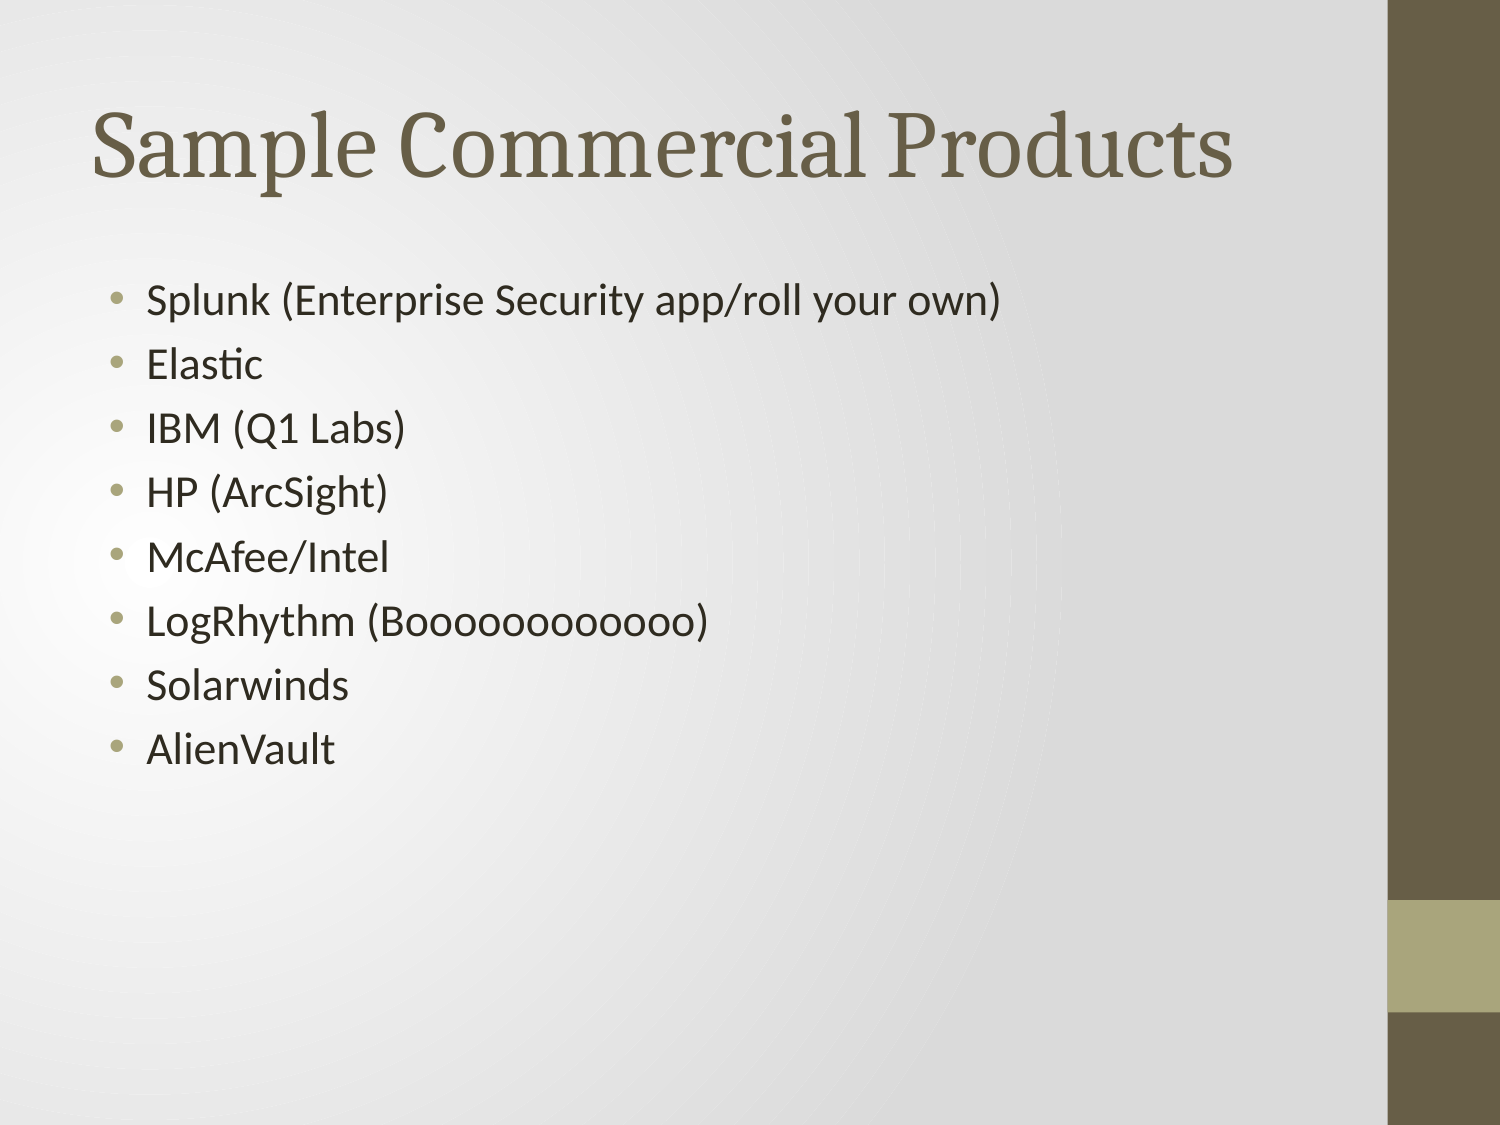

# Sample Commercial Products
Splunk (Enterprise Security app/roll your own)
Elastic
IBM (Q1 Labs)
HP (ArcSight)
McAfee/Intel
LogRhythm (Boooooooooooo)
Solarwinds
AlienVault